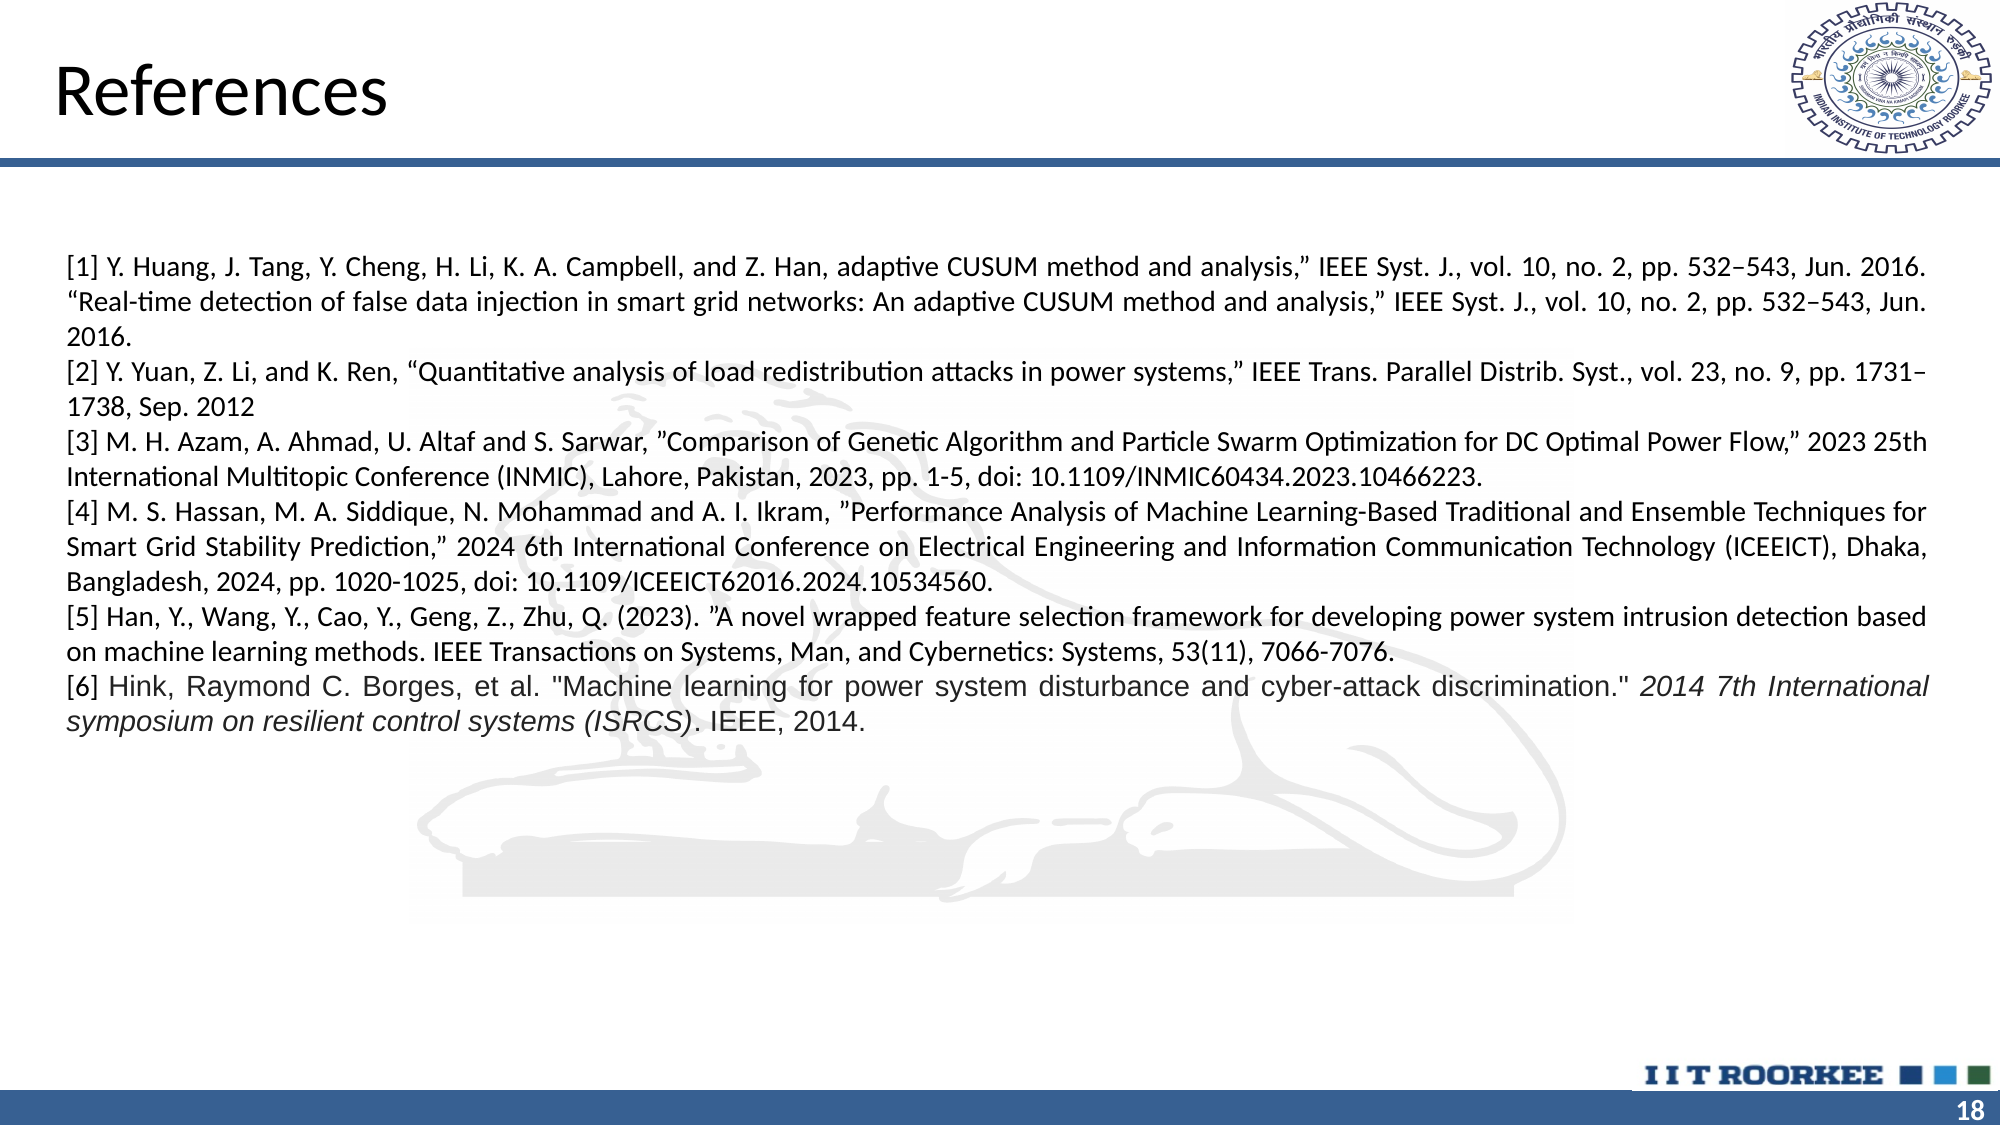

References
[1] Y. Huang, J. Tang, Y. Cheng, H. Li, K. A. Campbell, and Z. Han, adaptive CUSUM method and analysis,” IEEE Syst. J., vol. 10, no. 2, pp. 532–543, Jun. 2016. “Real-time detection of false data injection in smart grid networks: An adaptive CUSUM method and analysis,” IEEE Syst. J., vol. 10, no. 2, pp. 532–543, Jun. 2016.
[2] Y. Yuan, Z. Li, and K. Ren, “Quantitative analysis of load redistribution attacks in power systems,” IEEE Trans. Parallel Distrib. Syst., vol. 23, no. 9, pp. 1731–1738, Sep. 2012
[3] M. H. Azam, A. Ahmad, U. Altaf and S. Sarwar, ”Comparison of Genetic Algorithm and Particle Swarm Optimization for DC Optimal Power Flow,” 2023 25th International Multitopic Conference (INMIC), Lahore, Pakistan, 2023, pp. 1-5, doi: 10.1109/INMIC60434.2023.10466223.
[4] M. S. Hassan, M. A. Siddique, N. Mohammad and A. I. Ikram, ”Performance Analysis of Machine Learning-Based Traditional and Ensemble Techniques for Smart Grid Stability Prediction,” 2024 6th International Conference on Electrical Engineering and Information Communication Technology (ICEEICT), Dhaka, Bangladesh, 2024, pp. 1020-1025, doi: 10.1109/ICEEICT62016.2024.10534560.
[5] Han, Y., Wang, Y., Cao, Y., Geng, Z., Zhu, Q. (2023). ”A novel wrapped feature selection framework for developing power system intrusion detection based on machine learning methods. IEEE Transactions on Systems, Man, and Cybernetics: Systems, 53(11), 7066-7076.
[6] Hink, Raymond C. Borges, et al. "Machine learning for power system disturbance and cyber-attack discrimination." 2014 7th International symposium on resilient control systems (ISRCS). IEEE, 2014.